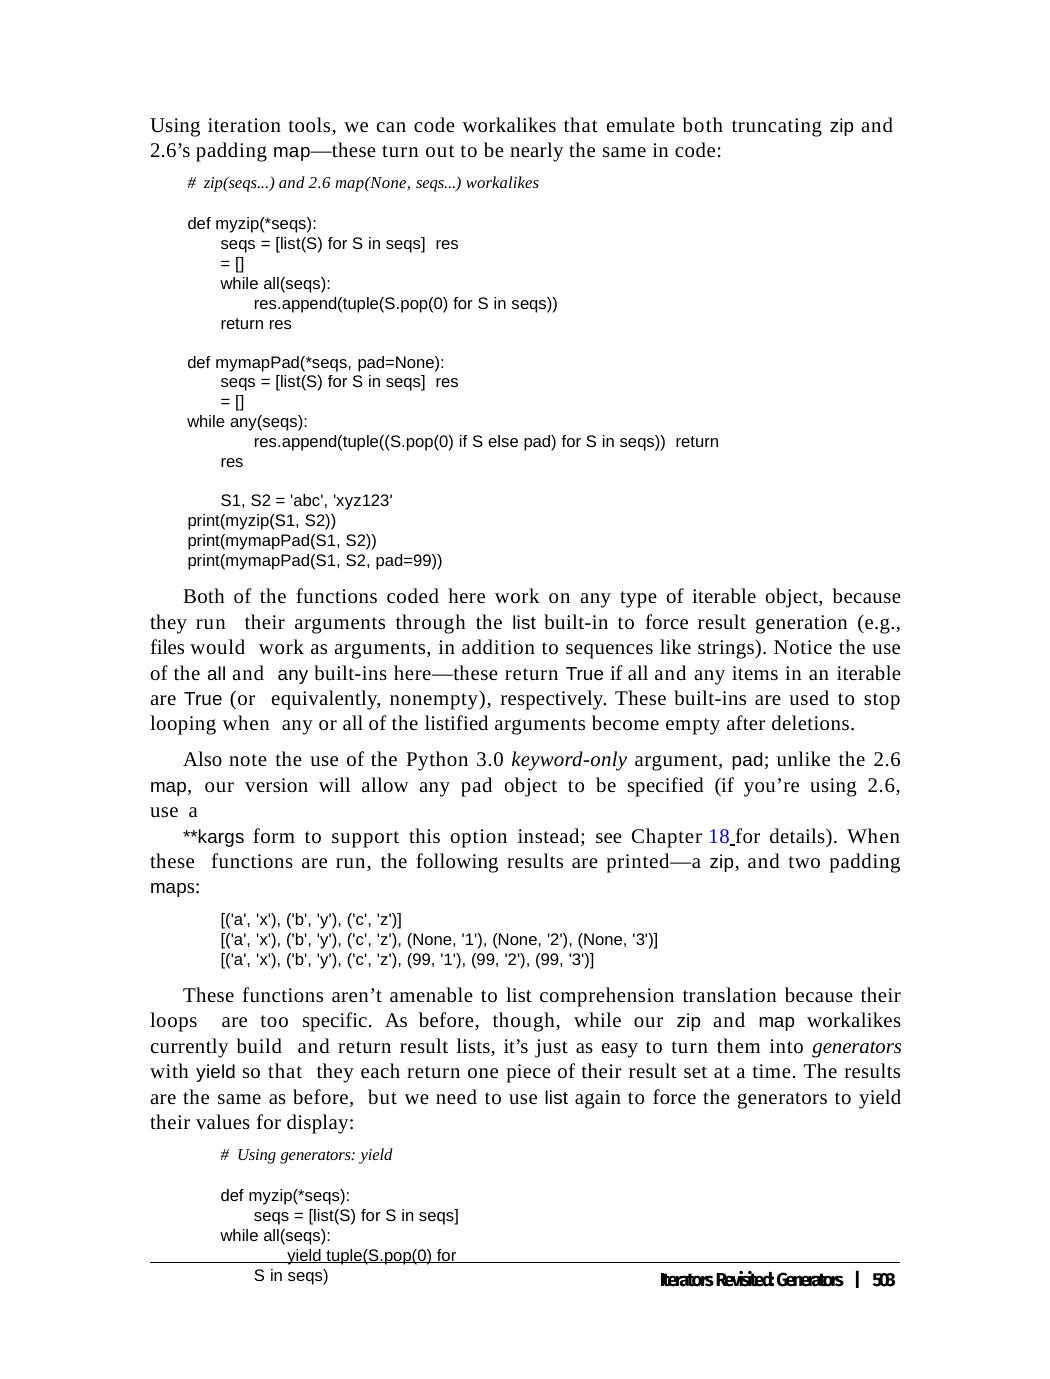

Using iteration tools, we can code workalikes that emulate both truncating zip and  2.6’s padding map—these turn out to be nearly the same in code:
# zip(seqs...) and 2.6 map(None, seqs...) workalikes

def myzip(*seqs):
seqs = [list(S) for S in seqs]  res = []
while all(seqs):
res.append(tuple(S.pop(0) for S in seqs))  return res

def mymapPad(*seqs, pad=None):  seqs = [list(S) for S in seqs]  res = []
while any(seqs):
res.append(tuple((S.pop(0) if S else pad) for S in seqs))  return res

S1, S2 = 'abc', 'xyz123'  print(myzip(S1, S2))  print(mymapPad(S1, S2))  print(mymapPad(S1, S2, pad=99))
Both of the functions coded here work on any type of iterable object, because they run  their arguments through the list built-in to force result generation (e.g., files would  work as arguments, in addition to sequences like strings). Notice the use of the all and  any built-ins here—these return True if all and any items in an iterable are True (or  equivalently, nonempty), respectively. These built-ins are used to stop looping when  any or all of the listified arguments become empty after deletions.
Also note the use of the Python 3.0 keyword-only argument, pad; unlike the 2.6 map,  our version will allow any pad object to be specified (if you’re using 2.6, use a
**kargs form to support this option instead; see Chapter 18 for details). When these  functions are run, the following results are printed—a zip, and two padding maps:
[('a', 'x'), ('b', 'y'), ('c', 'z')]
[('a', 'x'), ('b', 'y'), ('c', 'z'), (None, '1'), (None, '2'), (None, '3')]
[('a', 'x'), ('b', 'y'), ('c', 'z'), (99, '1'), (99, '2'), (99, '3')]
These functions aren’t amenable to list comprehension translation because their loops  are too specific. As before, though, while our zip and map workalikes currently build  and return result lists, it’s just as easy to turn them into generators with yield so that  they each return one piece of their result set at a time. The results are the same as before,  but we need to use list again to force the generators to yield their values for display:
# Using generators: yield

def myzip(*seqs):
seqs = [list(S) for S in seqs]  while all(seqs):
yield tuple(S.pop(0) for S in seqs)

Iterators Revisited: Generators  | 503